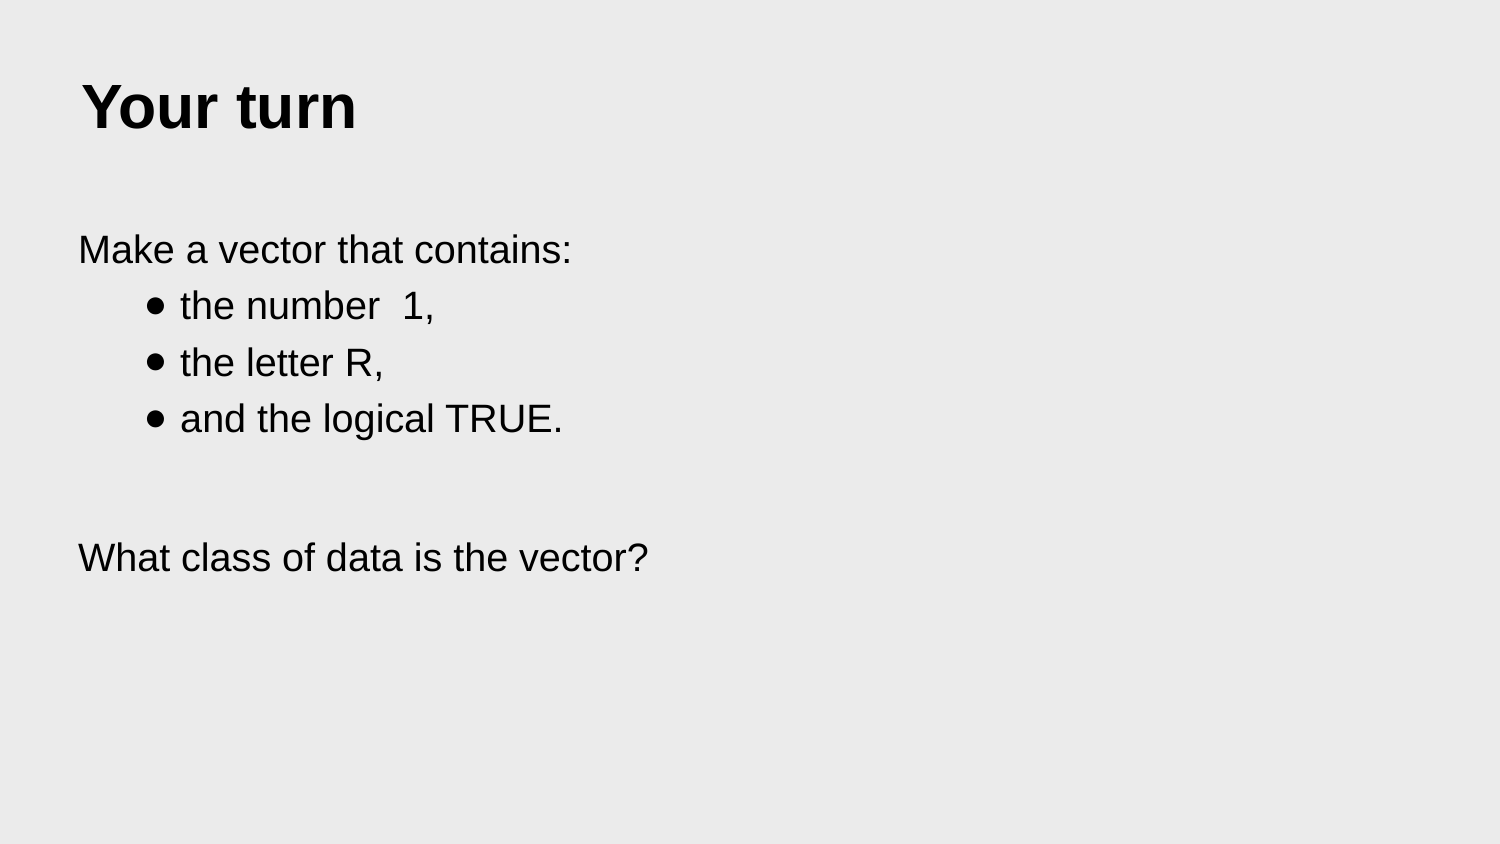

Your turn
Make a vector that contains:
the number  1,
the letter R,
and the logical TRUE.

What class of data is the vector?